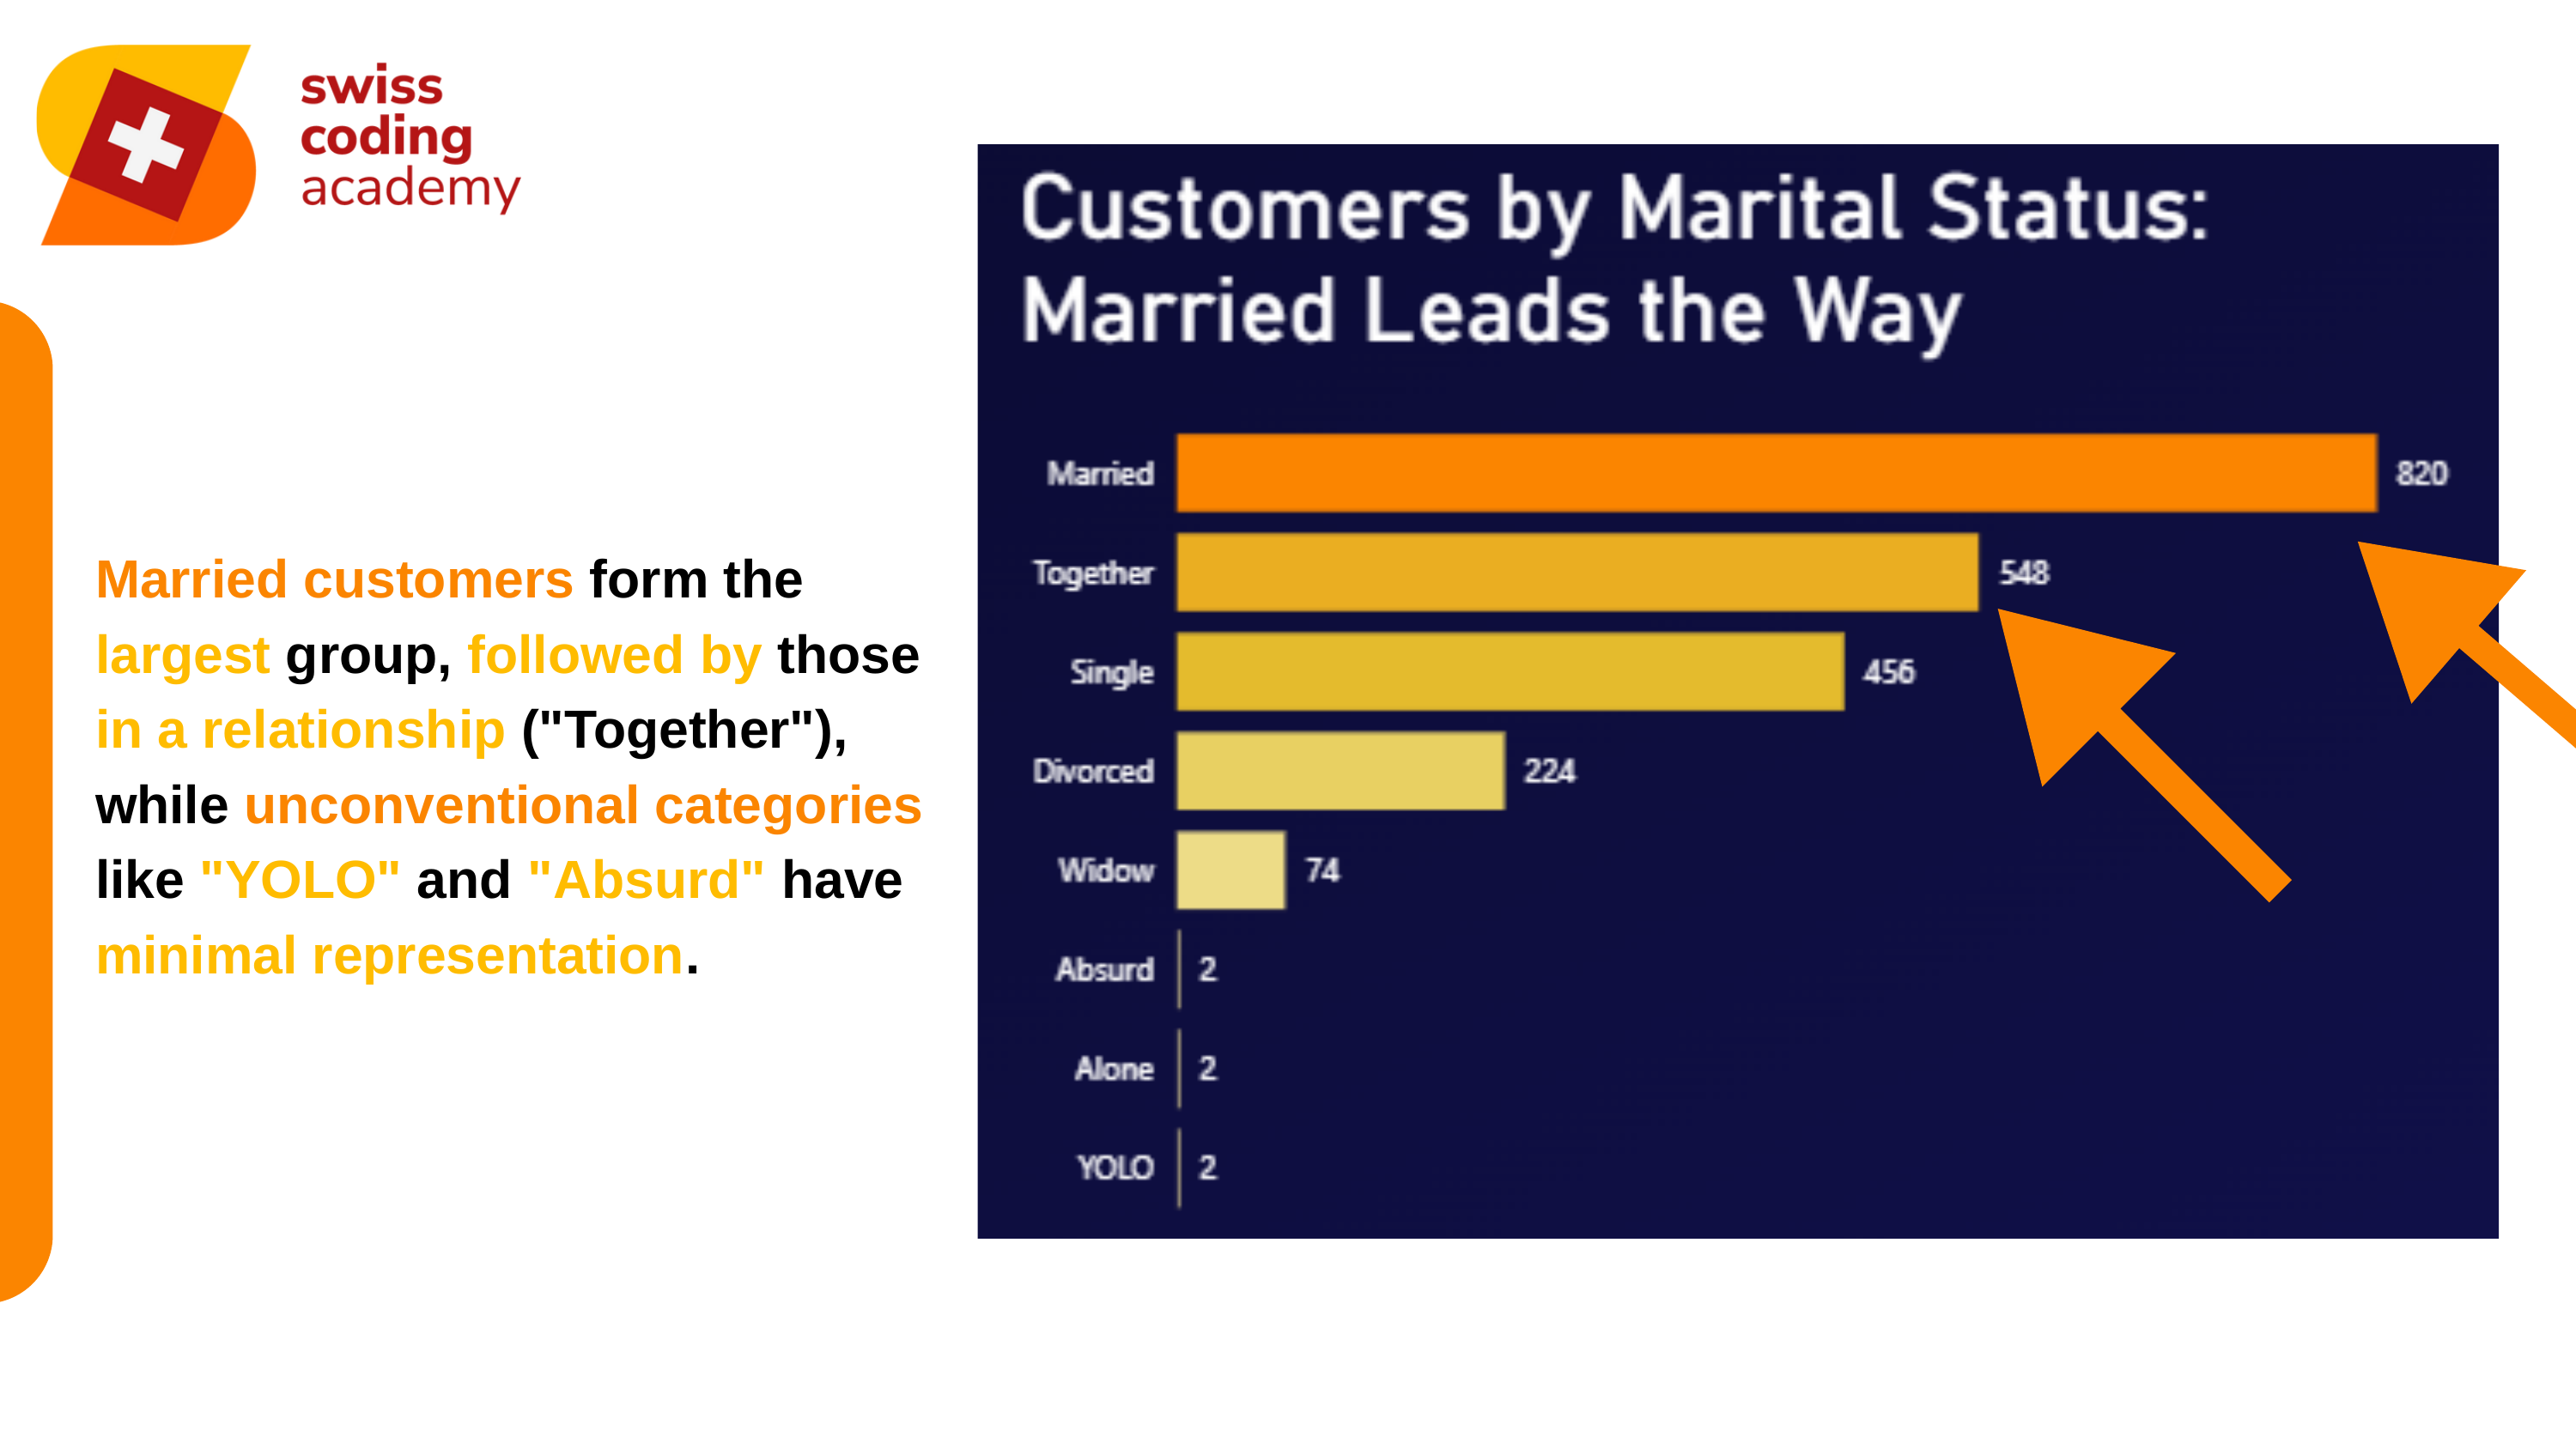

Married customers form the largest group, followed by those in a relationship ("Together"), while unconventional categories like "YOLO" and "Absurd" have minimal representation.